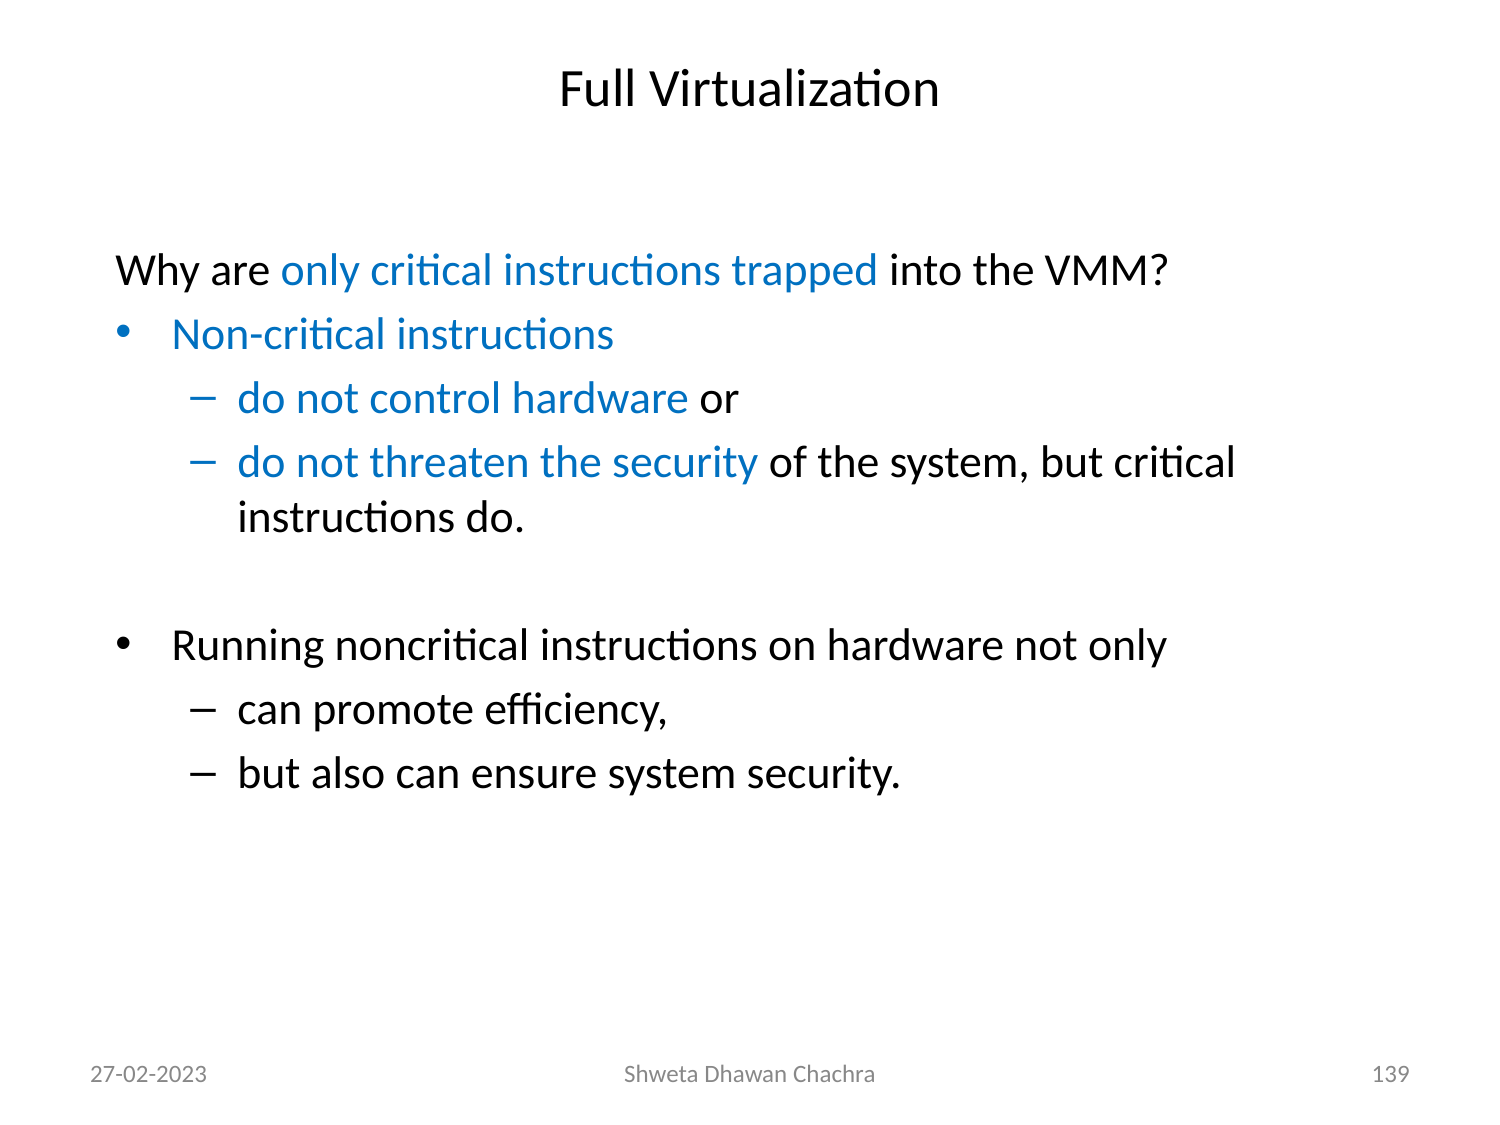

# Full Virtualization
Why are only critical instructions trapped into the VMM?
Non-critical instructions
do not control hardware or
do not threaten the security of the system, but critical instructions do.

Running noncritical instructions on hardware not only
can promote efficiency,
but also can ensure system security.

27-02-2023
Shweta Dhawan Chachra
139